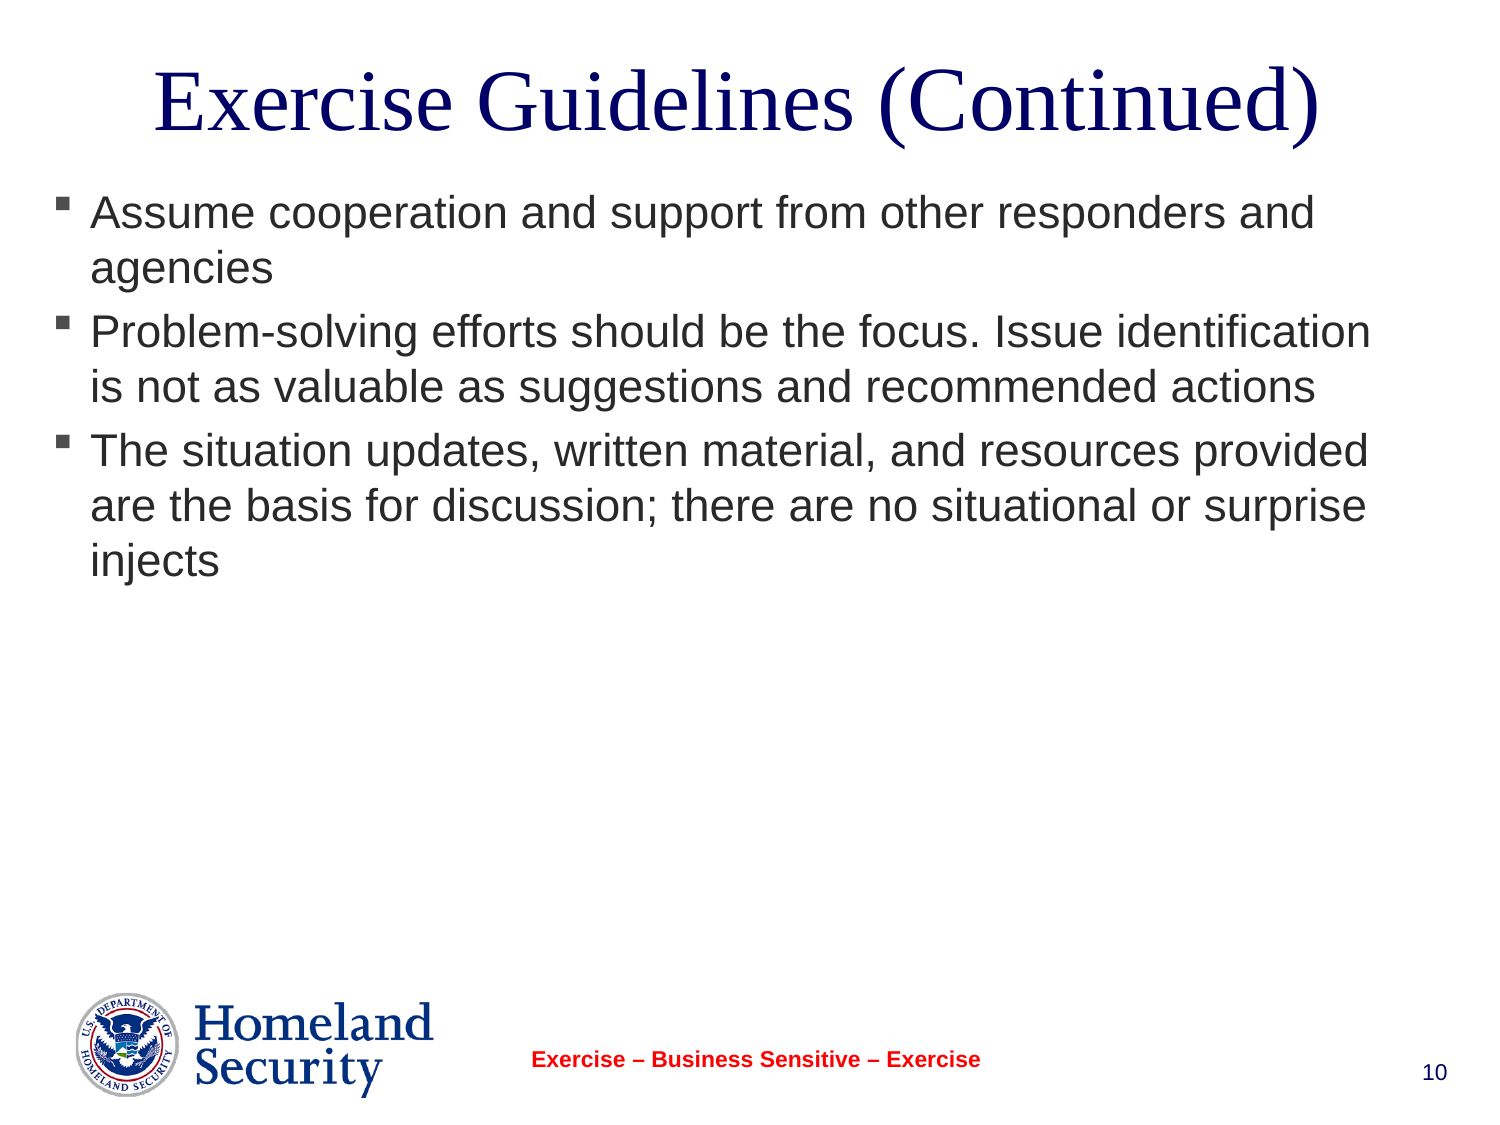

Exercise Guidelines (Continued)
Assume cooperation and support from other responders and agencies
Problem-solving efforts should be the focus. Issue identification is not as valuable as suggestions and recommended actions
The situation updates, written material, and resources provided are the basis for discussion; there are no situational or surprise injects
Exercise – Business Sensitive – Exercise